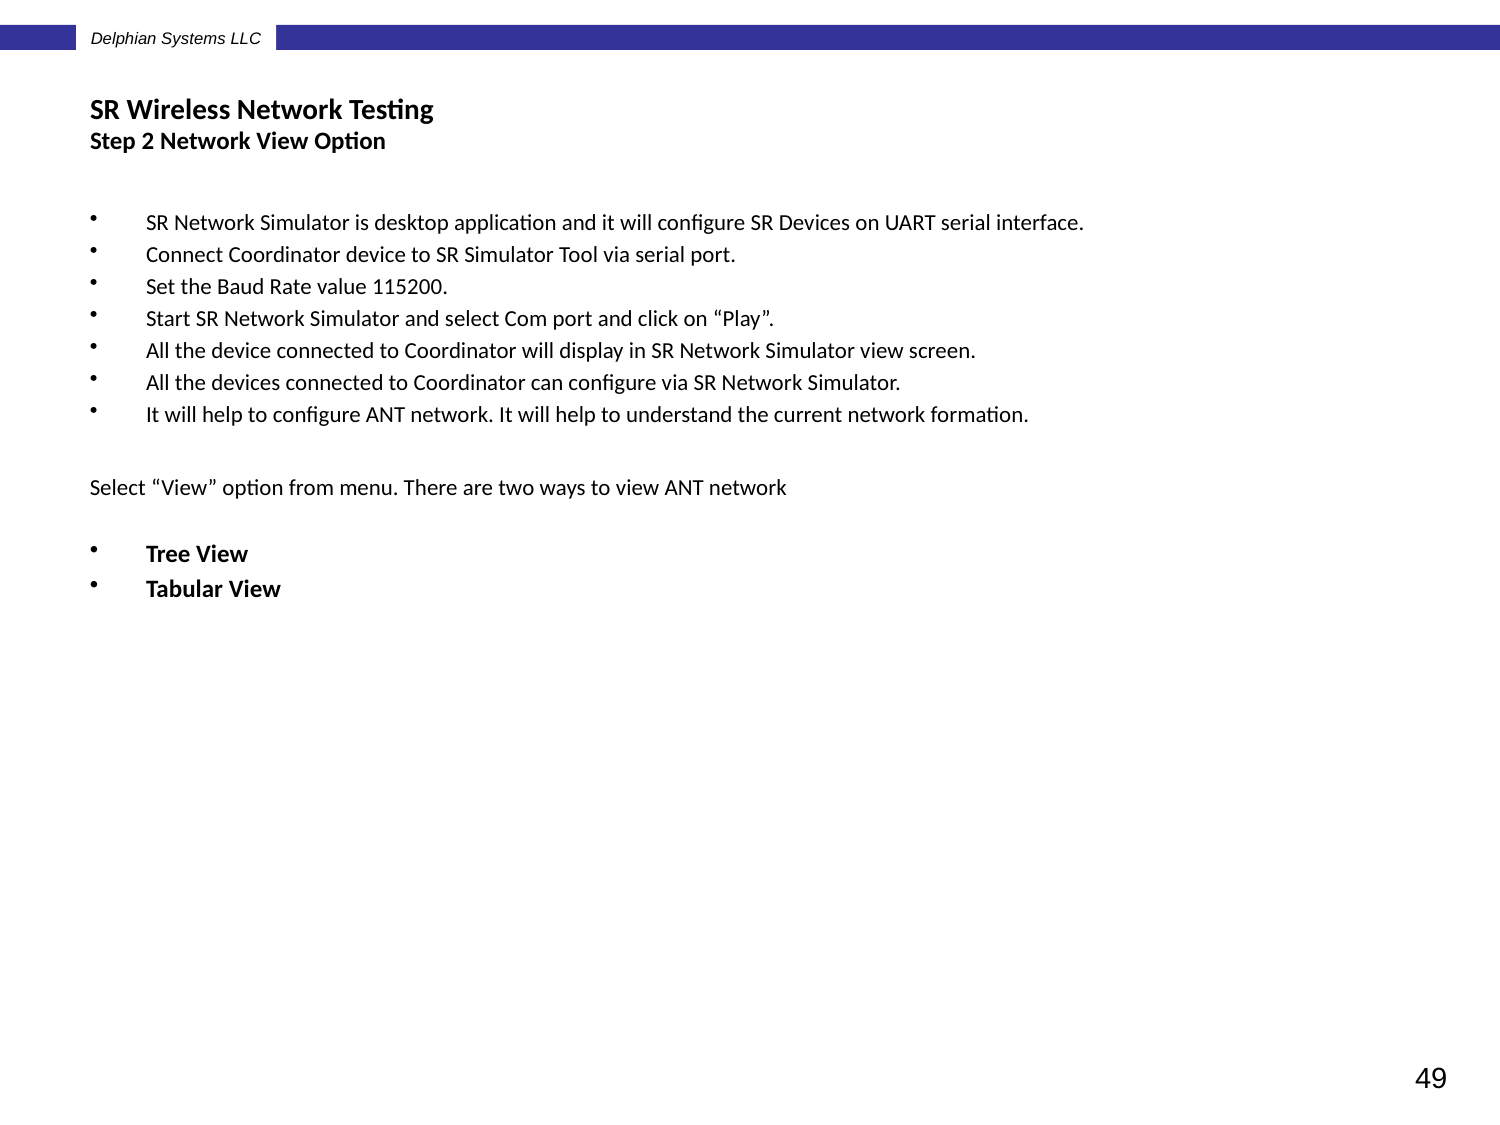

# SR Wireless Network Testing Step 2 Network View Option
SR Network Simulator is desktop application and it will configure SR Devices on UART serial interface.
Connect Coordinator device to SR Simulator Tool via serial port.
Set the Baud Rate value 115200.
Start SR Network Simulator and select Com port and click on “Play”.
All the device connected to Coordinator will display in SR Network Simulator view screen.
All the devices connected to Coordinator can configure via SR Network Simulator.
It will help to configure ANT network. It will help to understand the current network formation.

Select “View” option from menu. There are two ways to view ANT network

Tree View
Tabular View

49